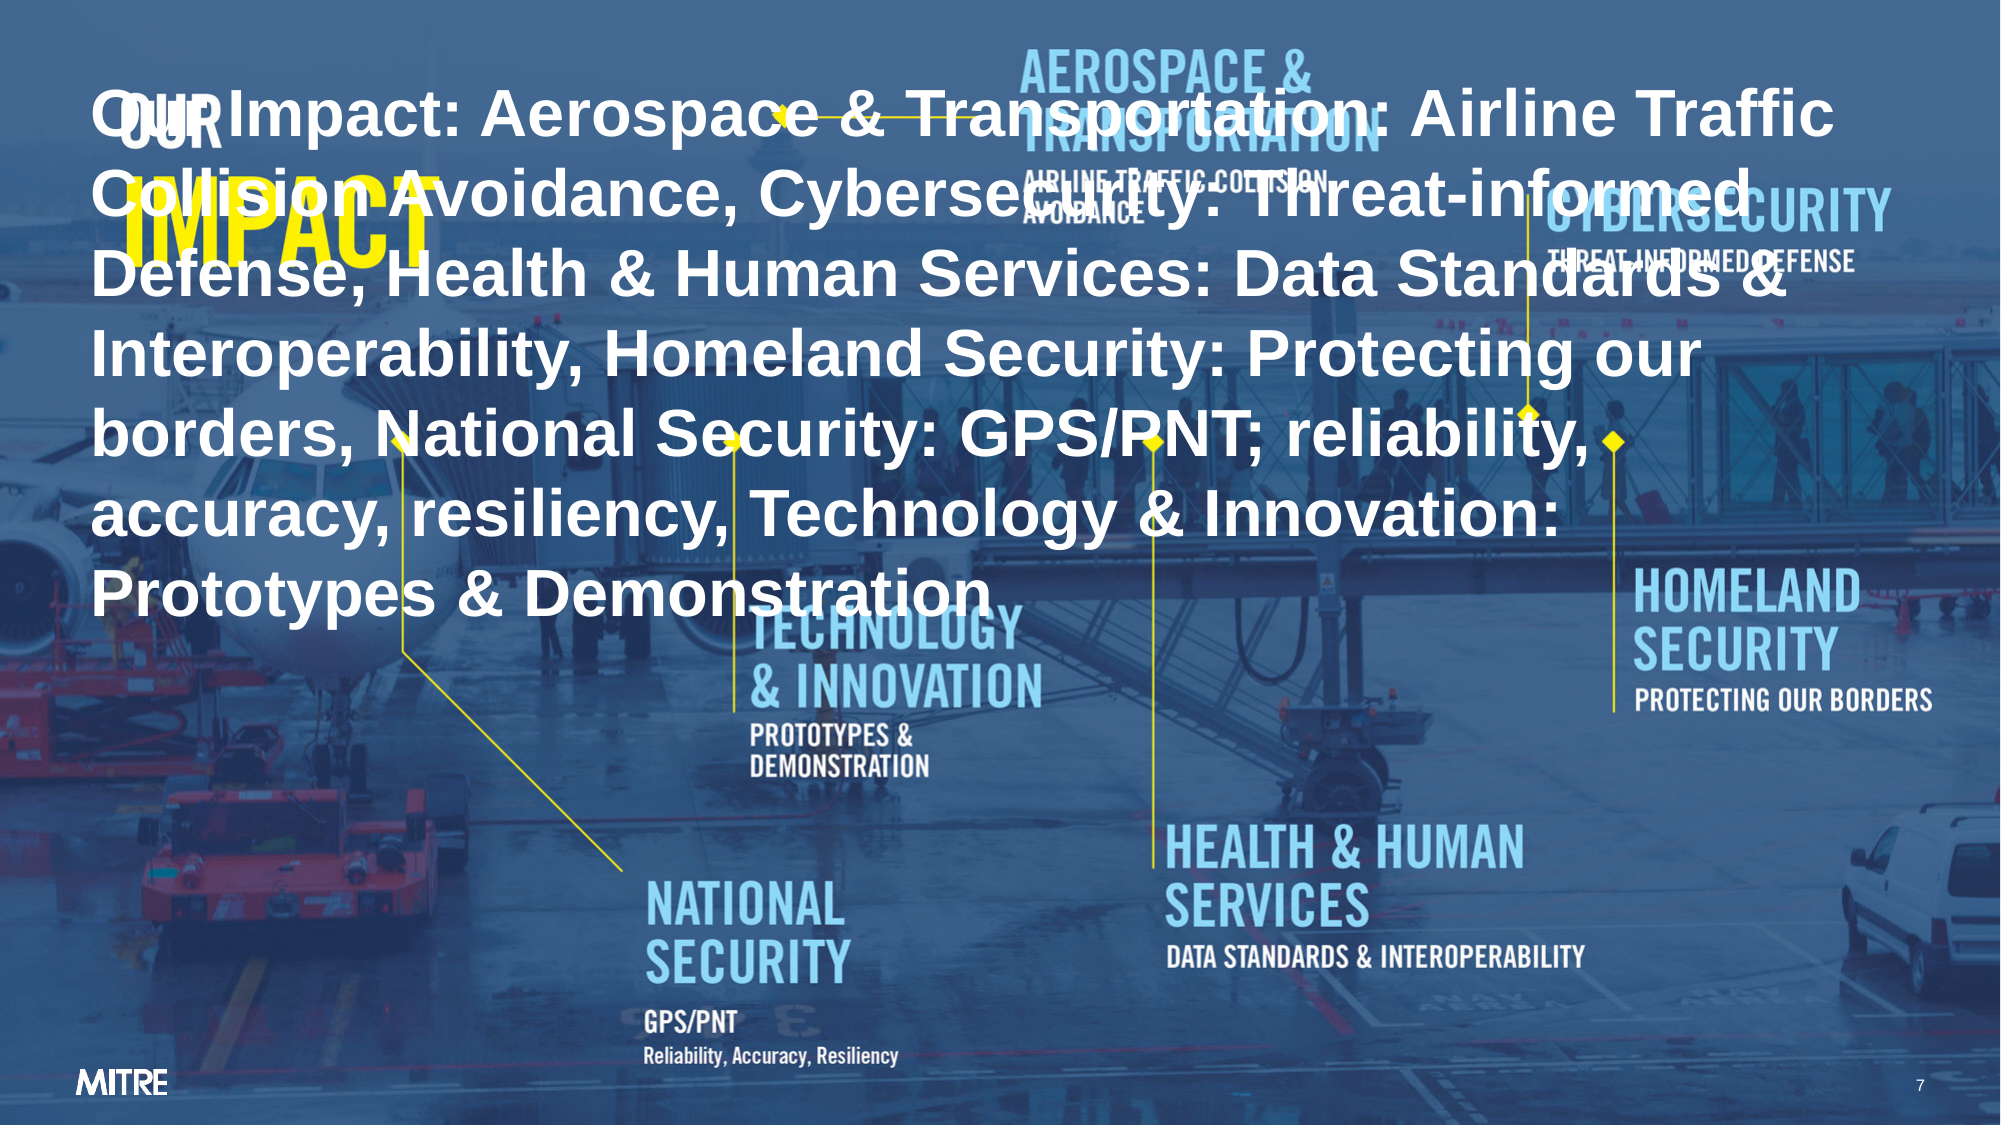

# Our Impact: Aerospace & Transportation: Airline Traffic Collision Avoidance, Cybersecurity: Threat-informed Defense, Health & Human Services: Data Standards & Interoperability, Homeland Security: Protecting our borders, National Security: GPS/PNT; reliability, accuracy, resiliency, Technology & Innovation: Prototypes & Demonstration
7